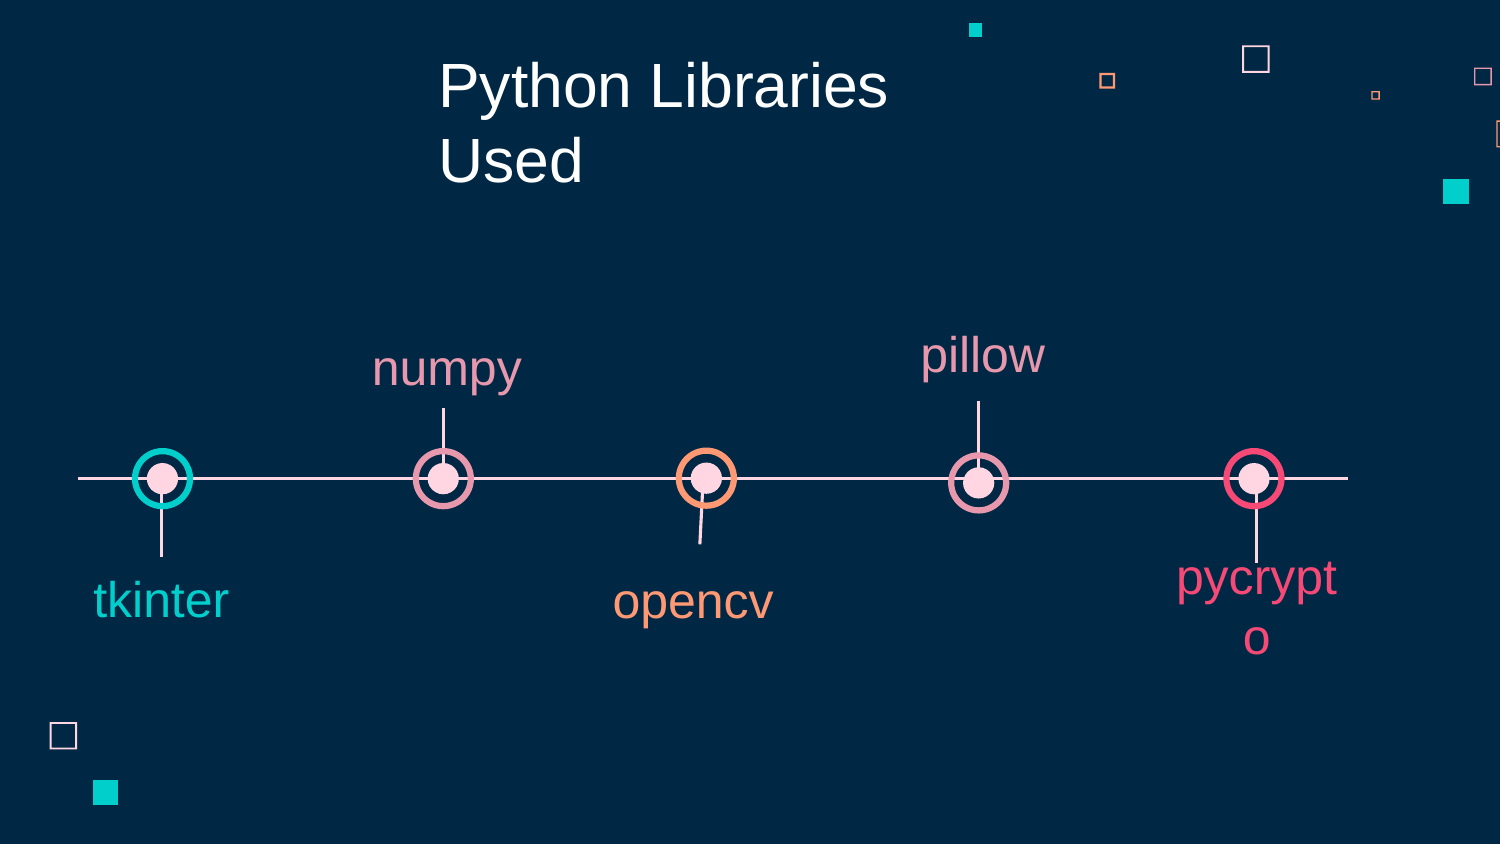

# Python Libraries Used
pillow
numpy

tkinter
opencv
pycrypto